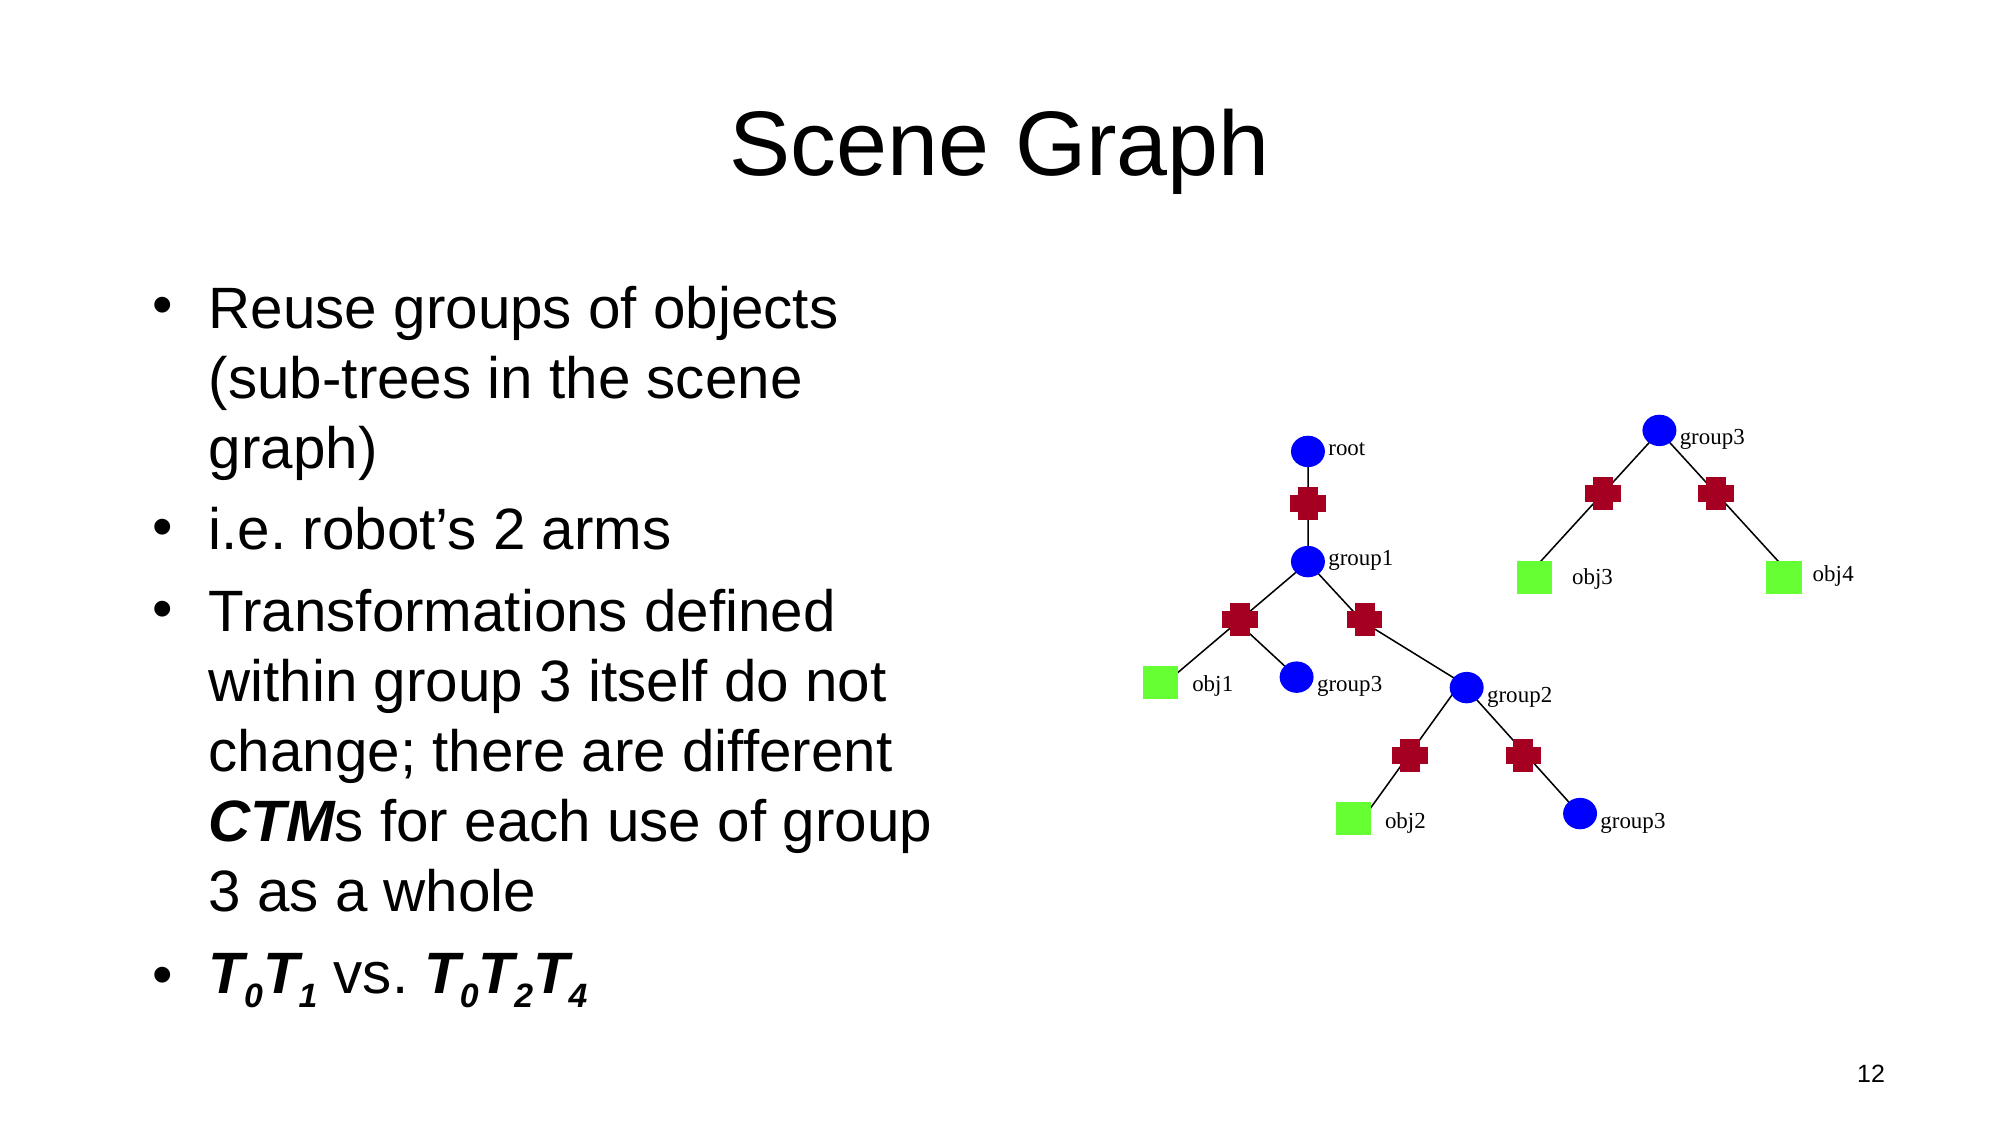

# Scene Graph
Reuse groups of objects (sub-trees in the scene graph)
i.e. robot’s 2 arms
Transformations defined within group 3 itself do not change; there are different CTMs for each use of group 3 as a whole
T0T1 vs. T0T2T4

group3

obj4
obj3

root

group1

obj1

group3

group2

obj2

group3

12